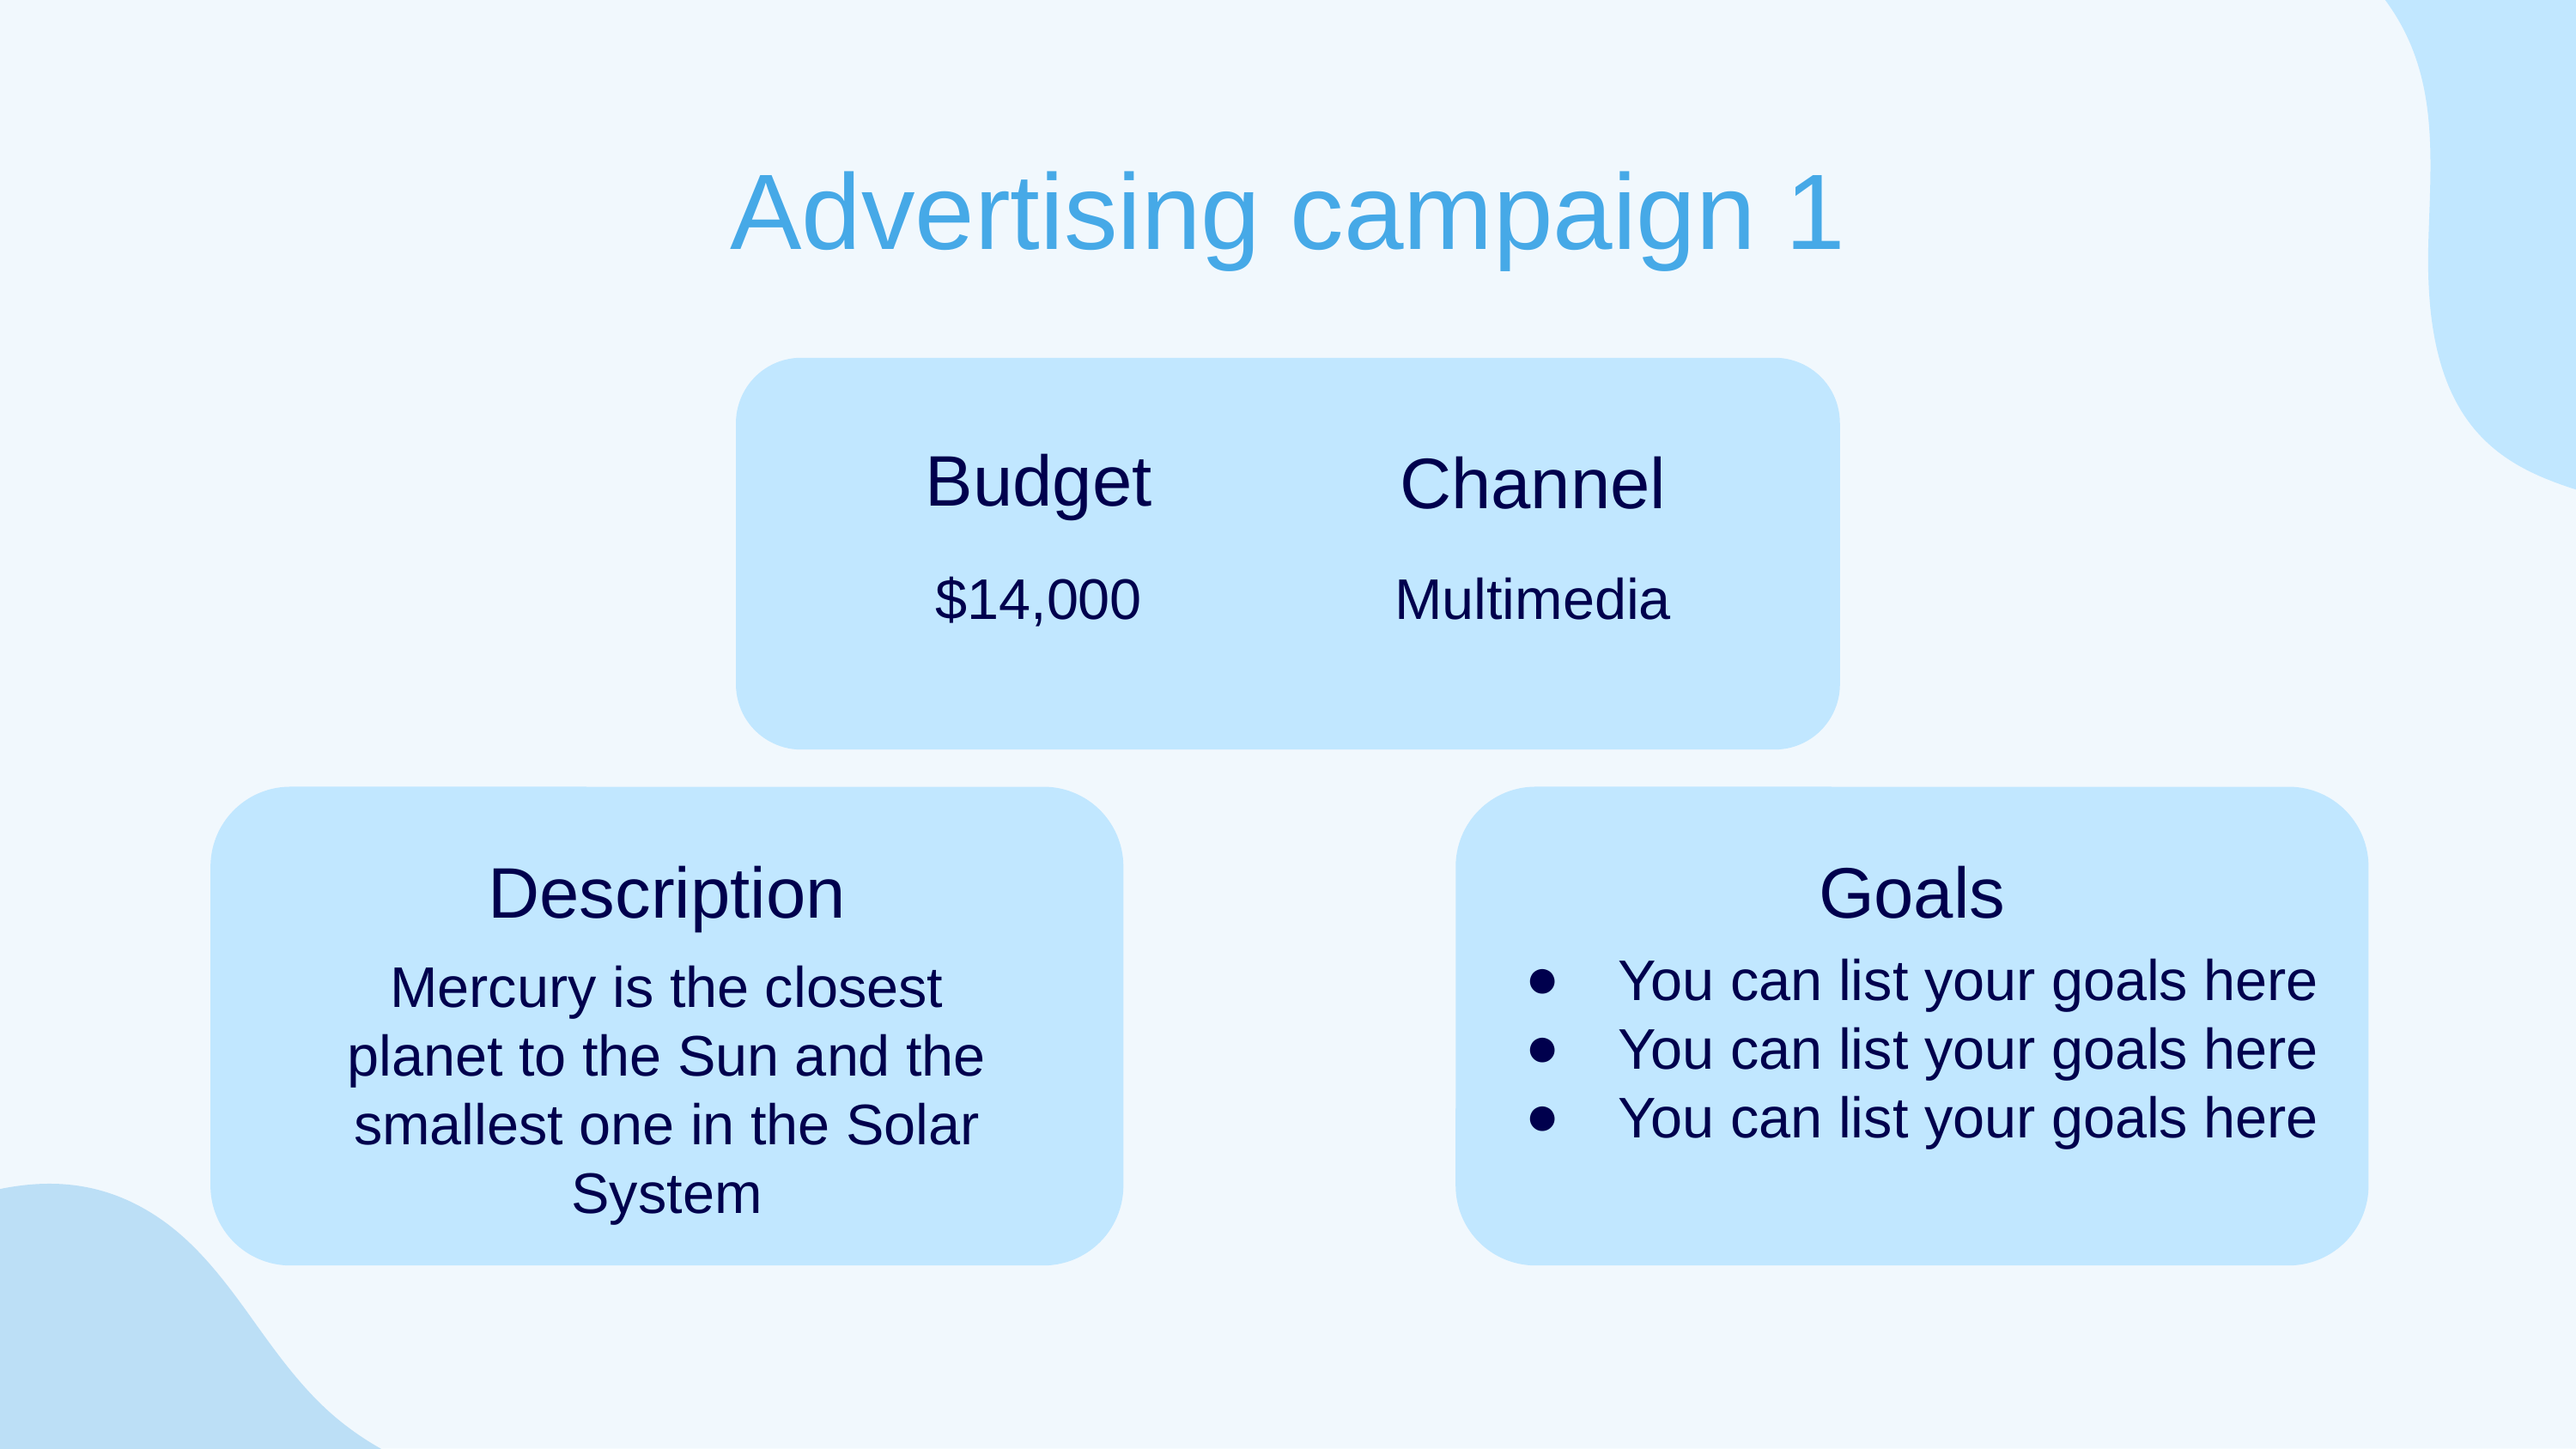

# Advertising campaign 1

Budget
Channel
Multimedia
$14,000

Goals
Description
You can list your goals here
You can list your goals here
You can list your goals here
Mercury is the closest planet to the Sun and the smallest one in the Solar System